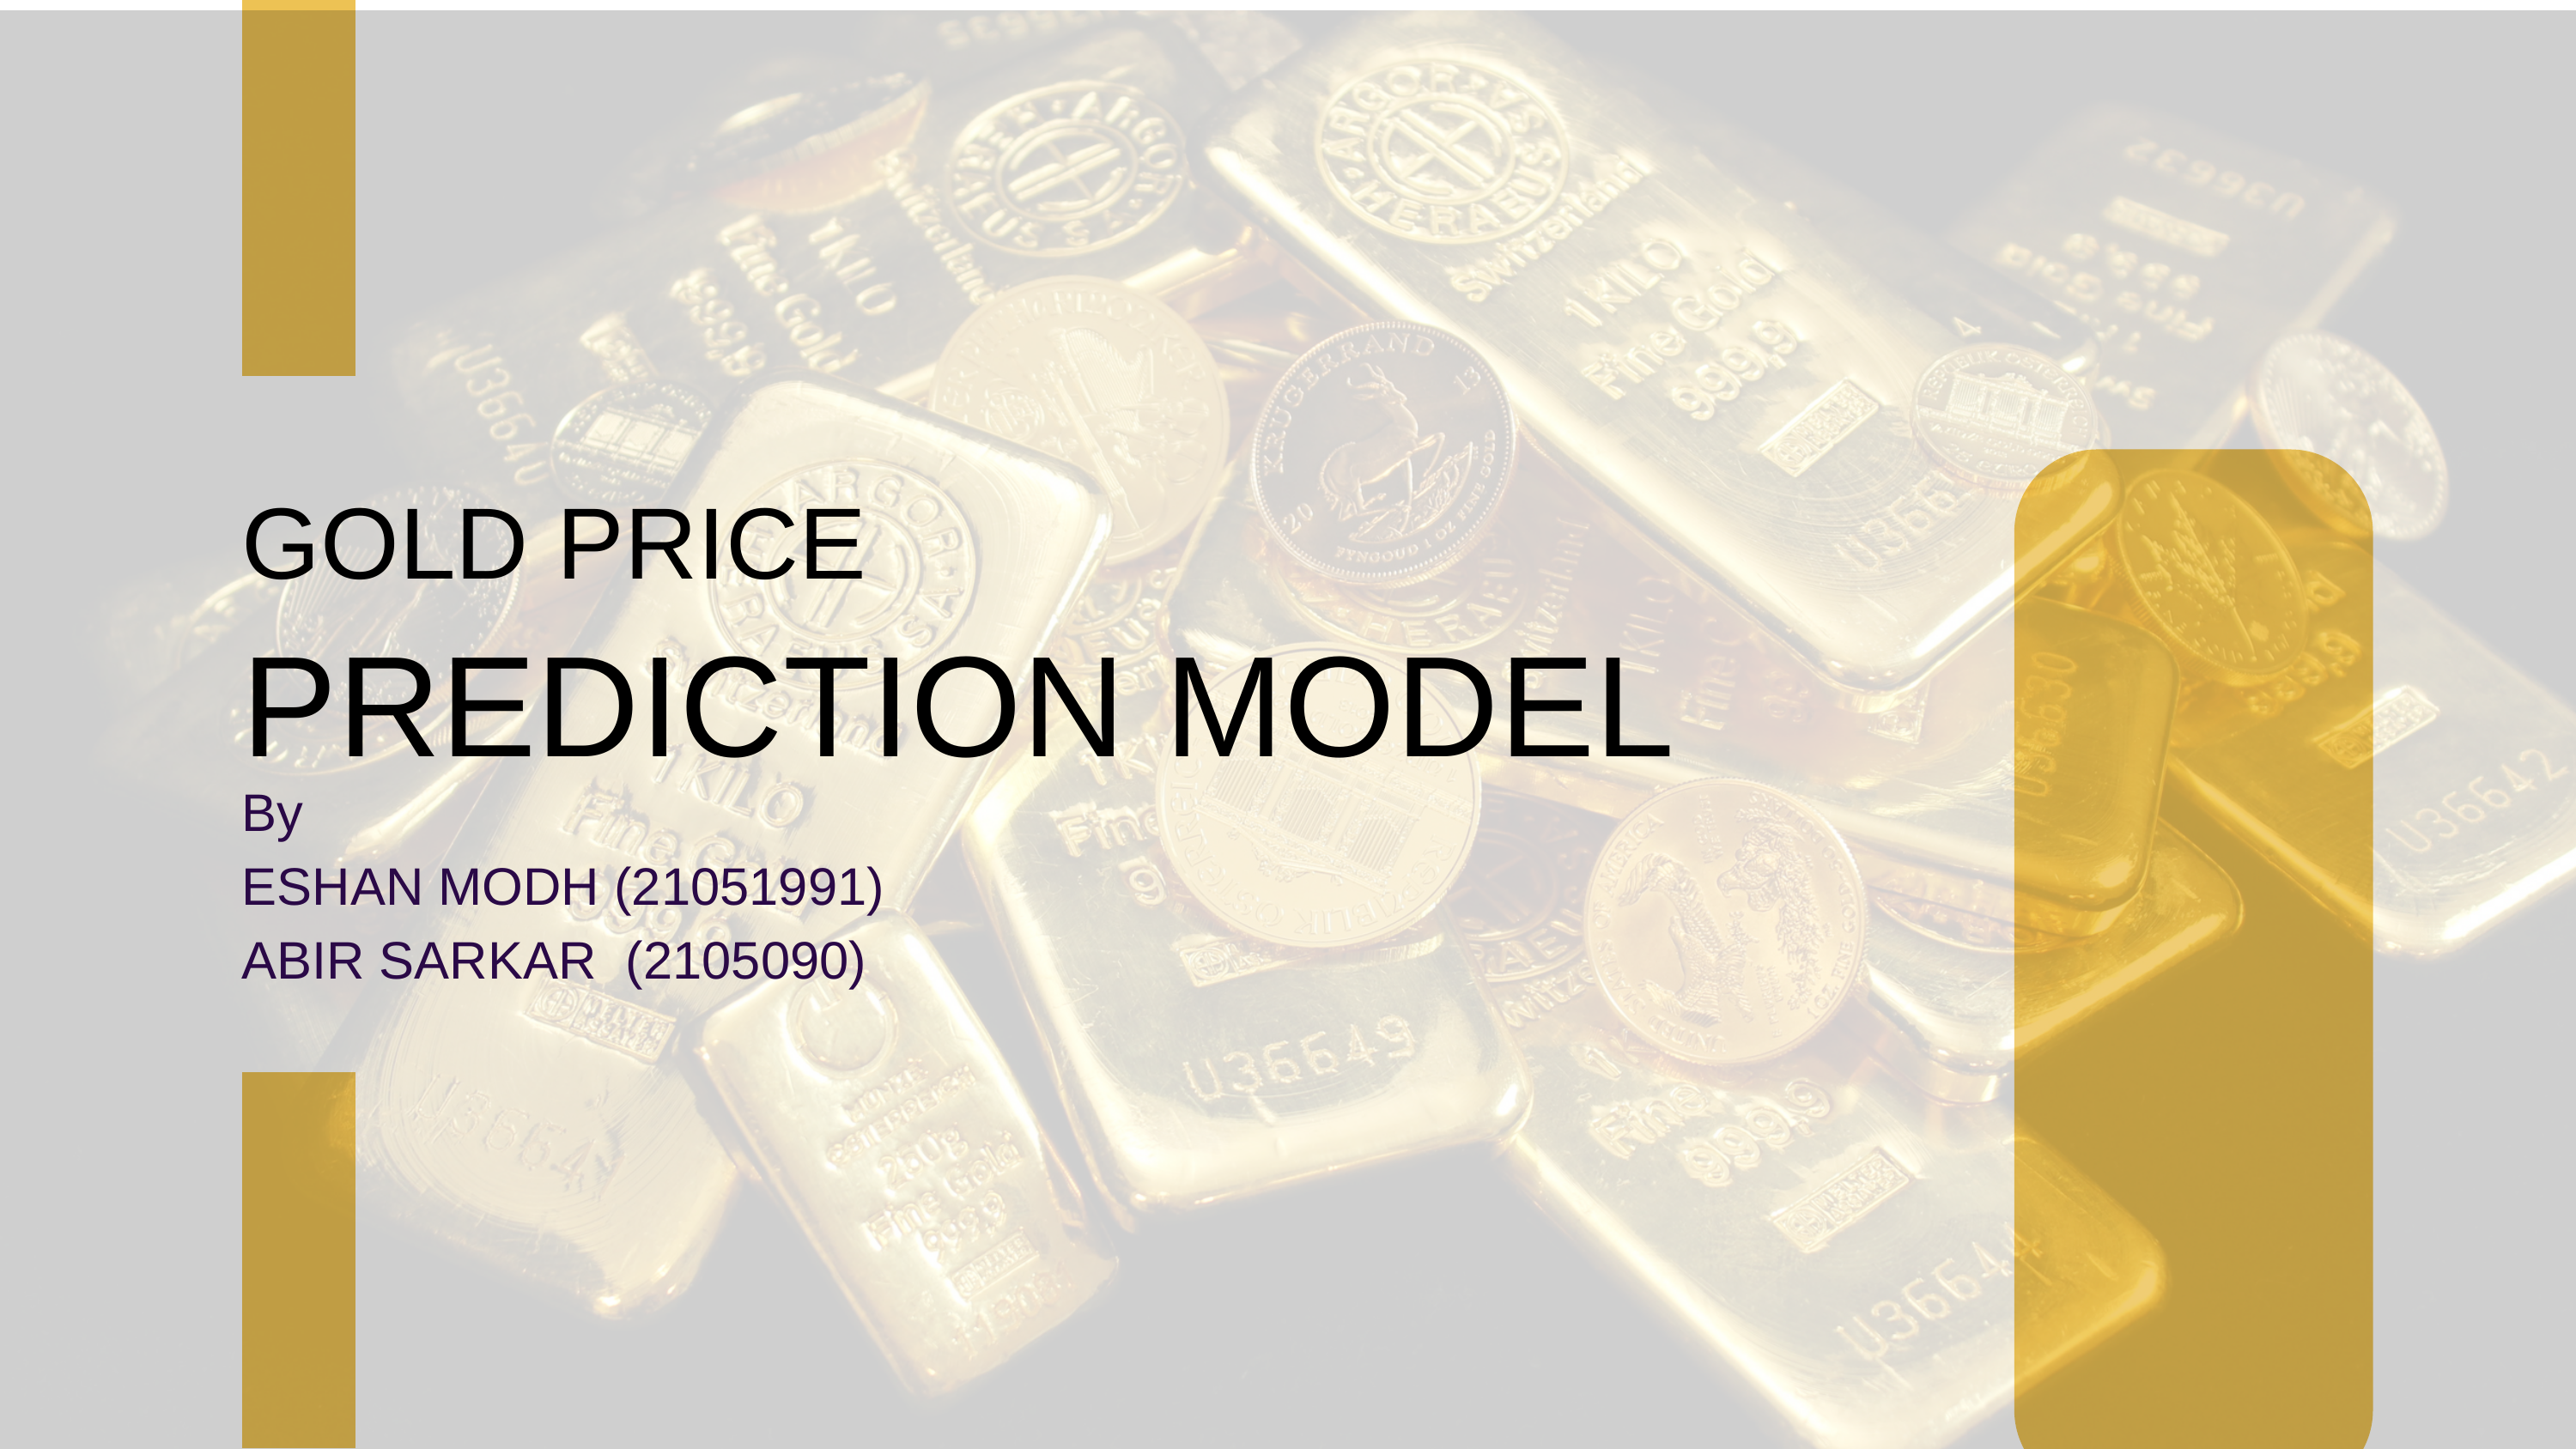

GOLD PRICE
PREDICTION MODEL
By
ESHAN MODH (21051991)
ABIR SARKAR  (2105090)